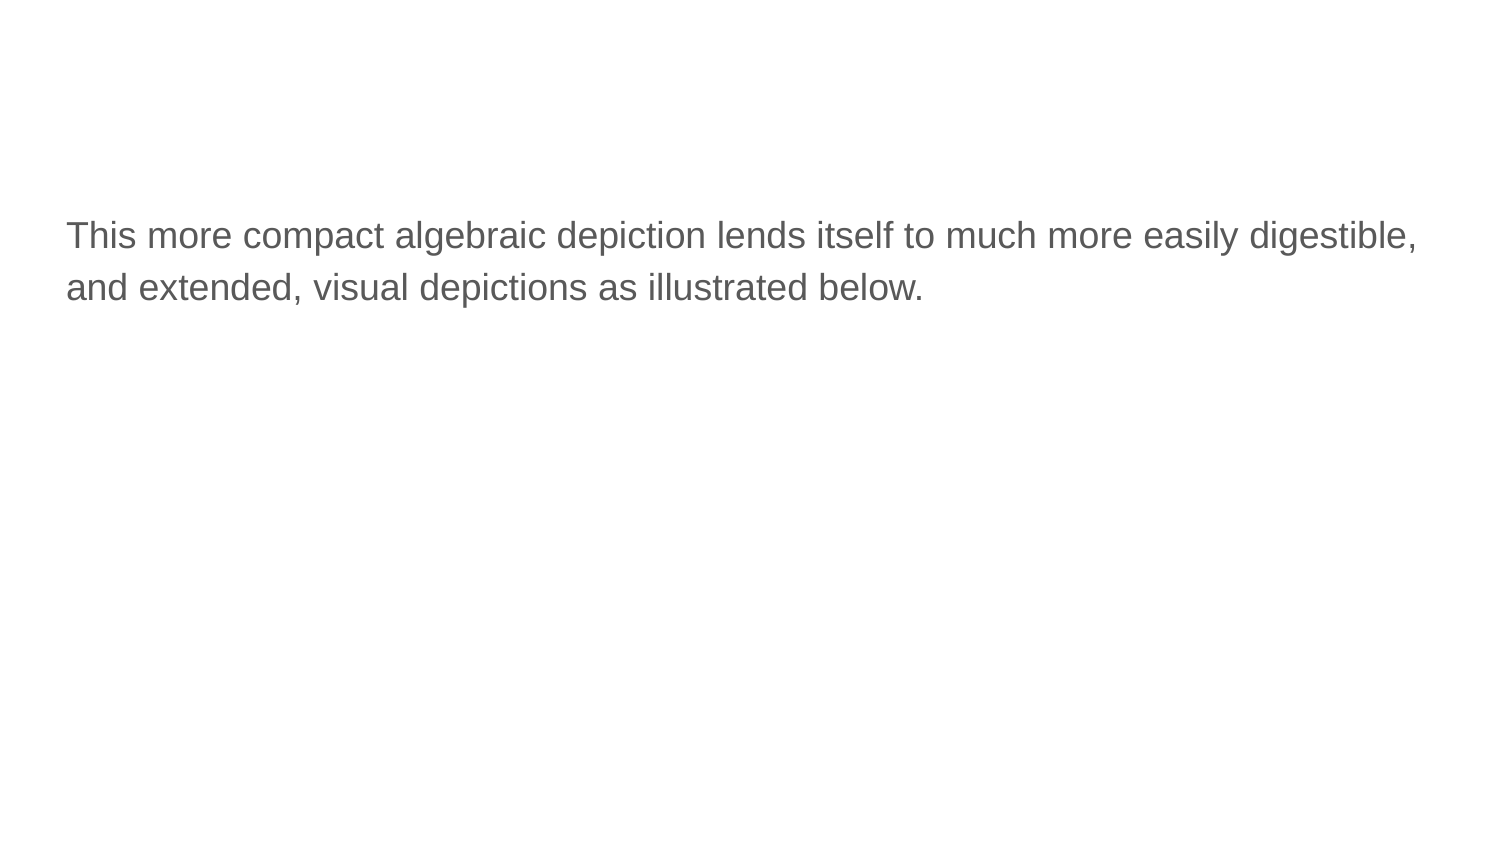

This more compact algebraic depiction lends itself to much more easily digestible, and extended, visual depictions as illustrated below.